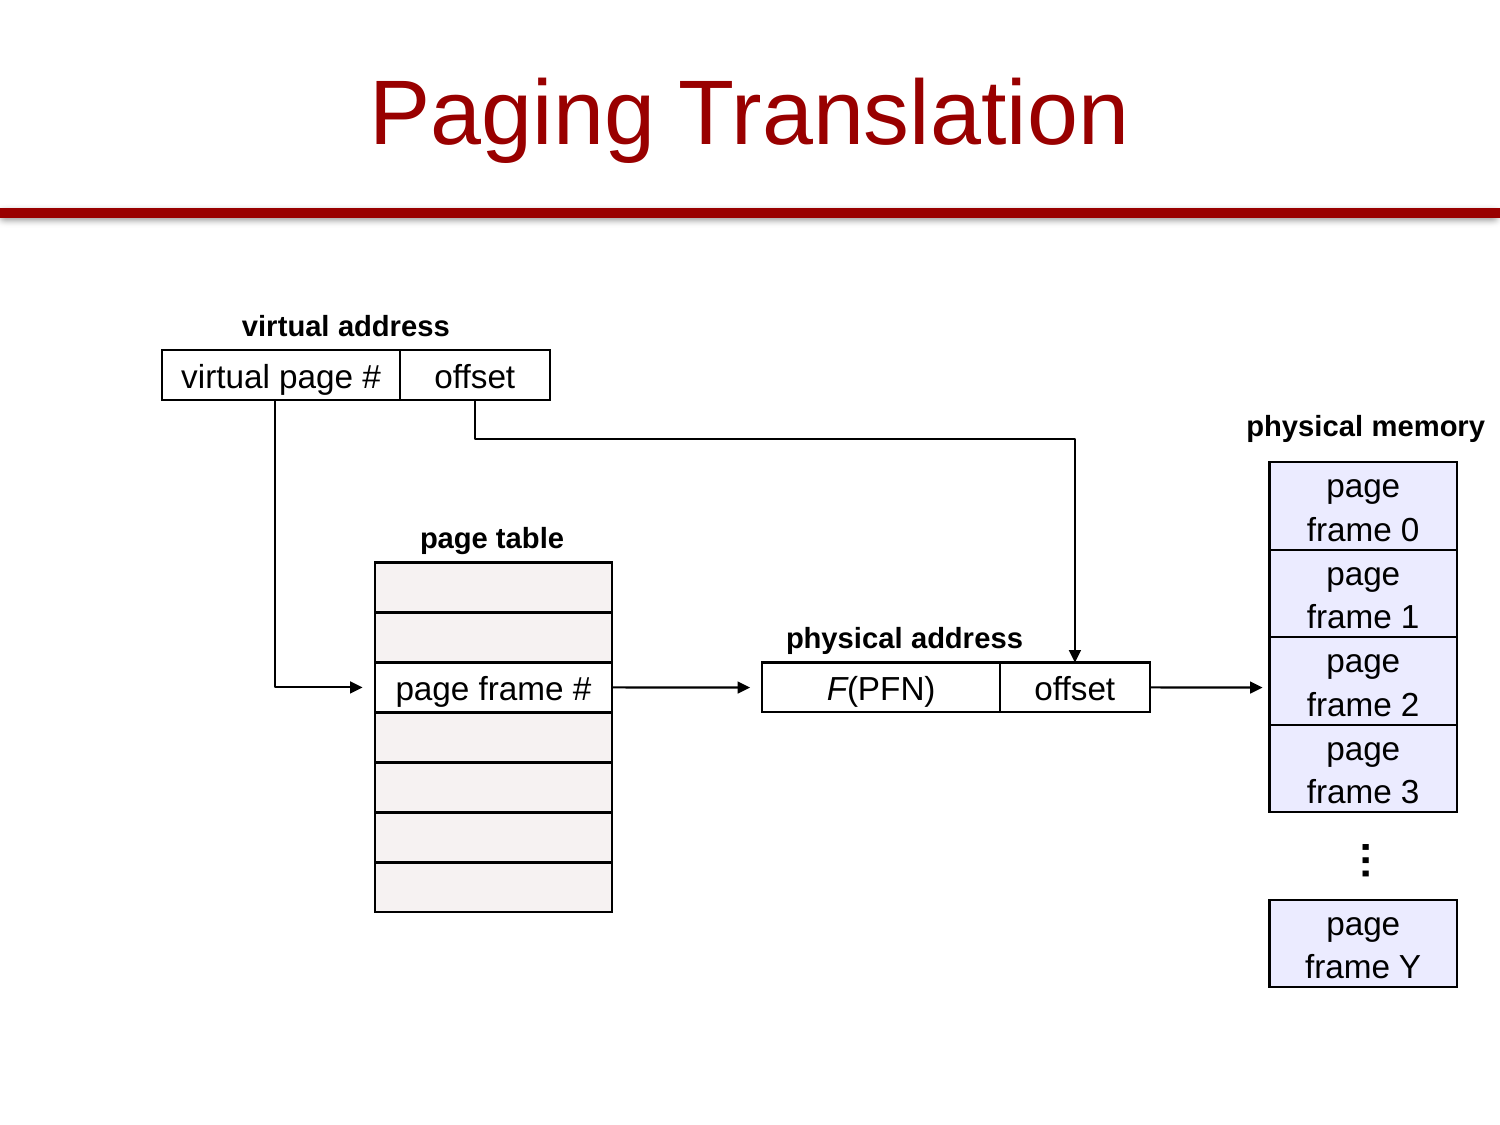

# Paging Translation
virtual address
virtual page #
offset

physical memory
page
frame 0
page table
page
frame 1

physical address
page
frame 2
page frame #
F(PFN)
offset

page
frame 3

…

page
frame Y